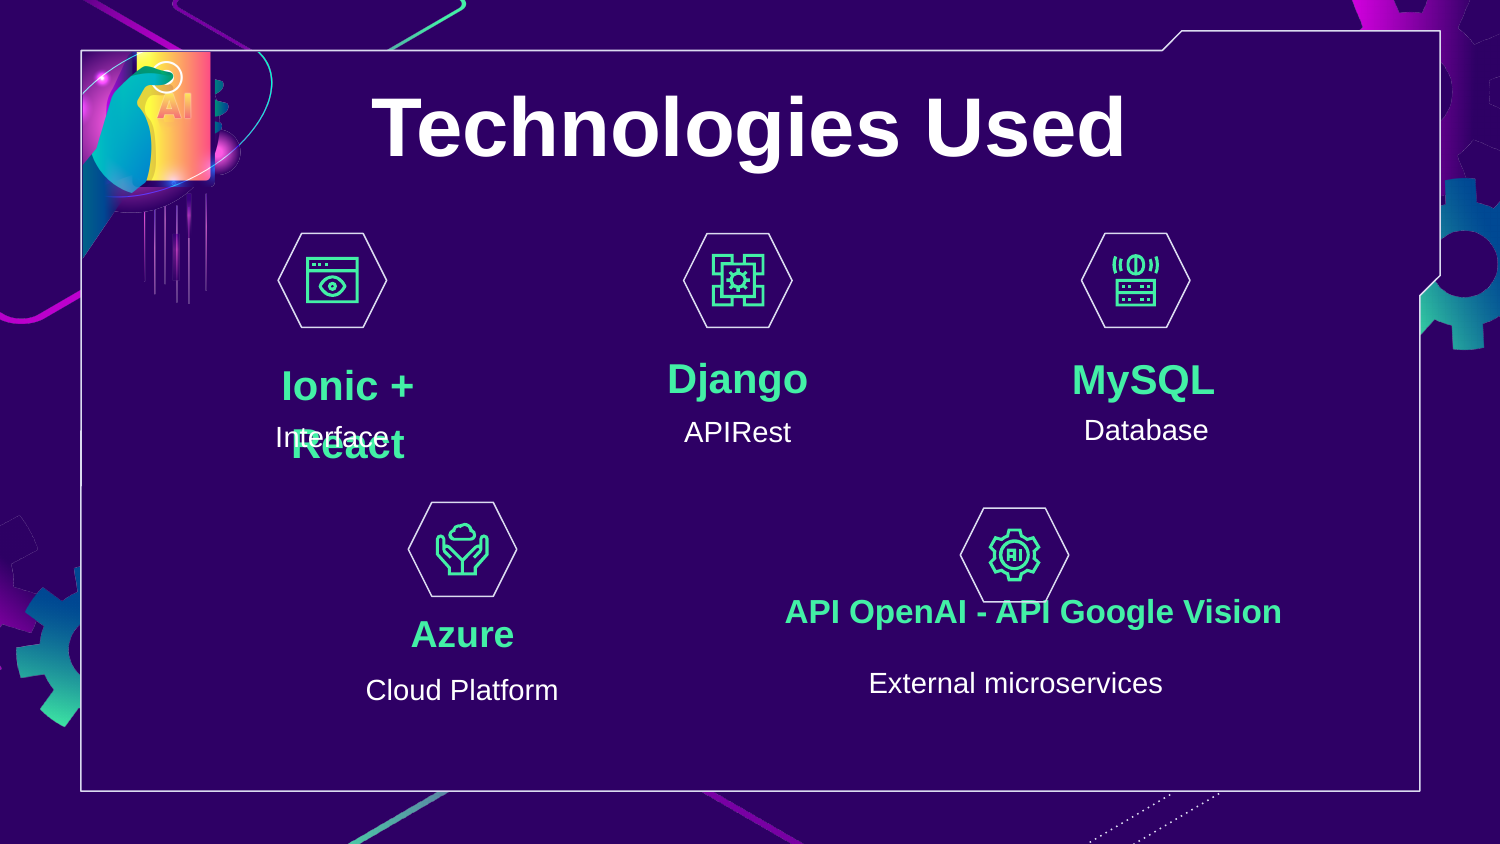

# Technologies Used

Django
MySQL
Ionic + React
Database
Interface
APIRest

API OpenAI - API Google Vision
Azure
External microservices
Cloud Platform